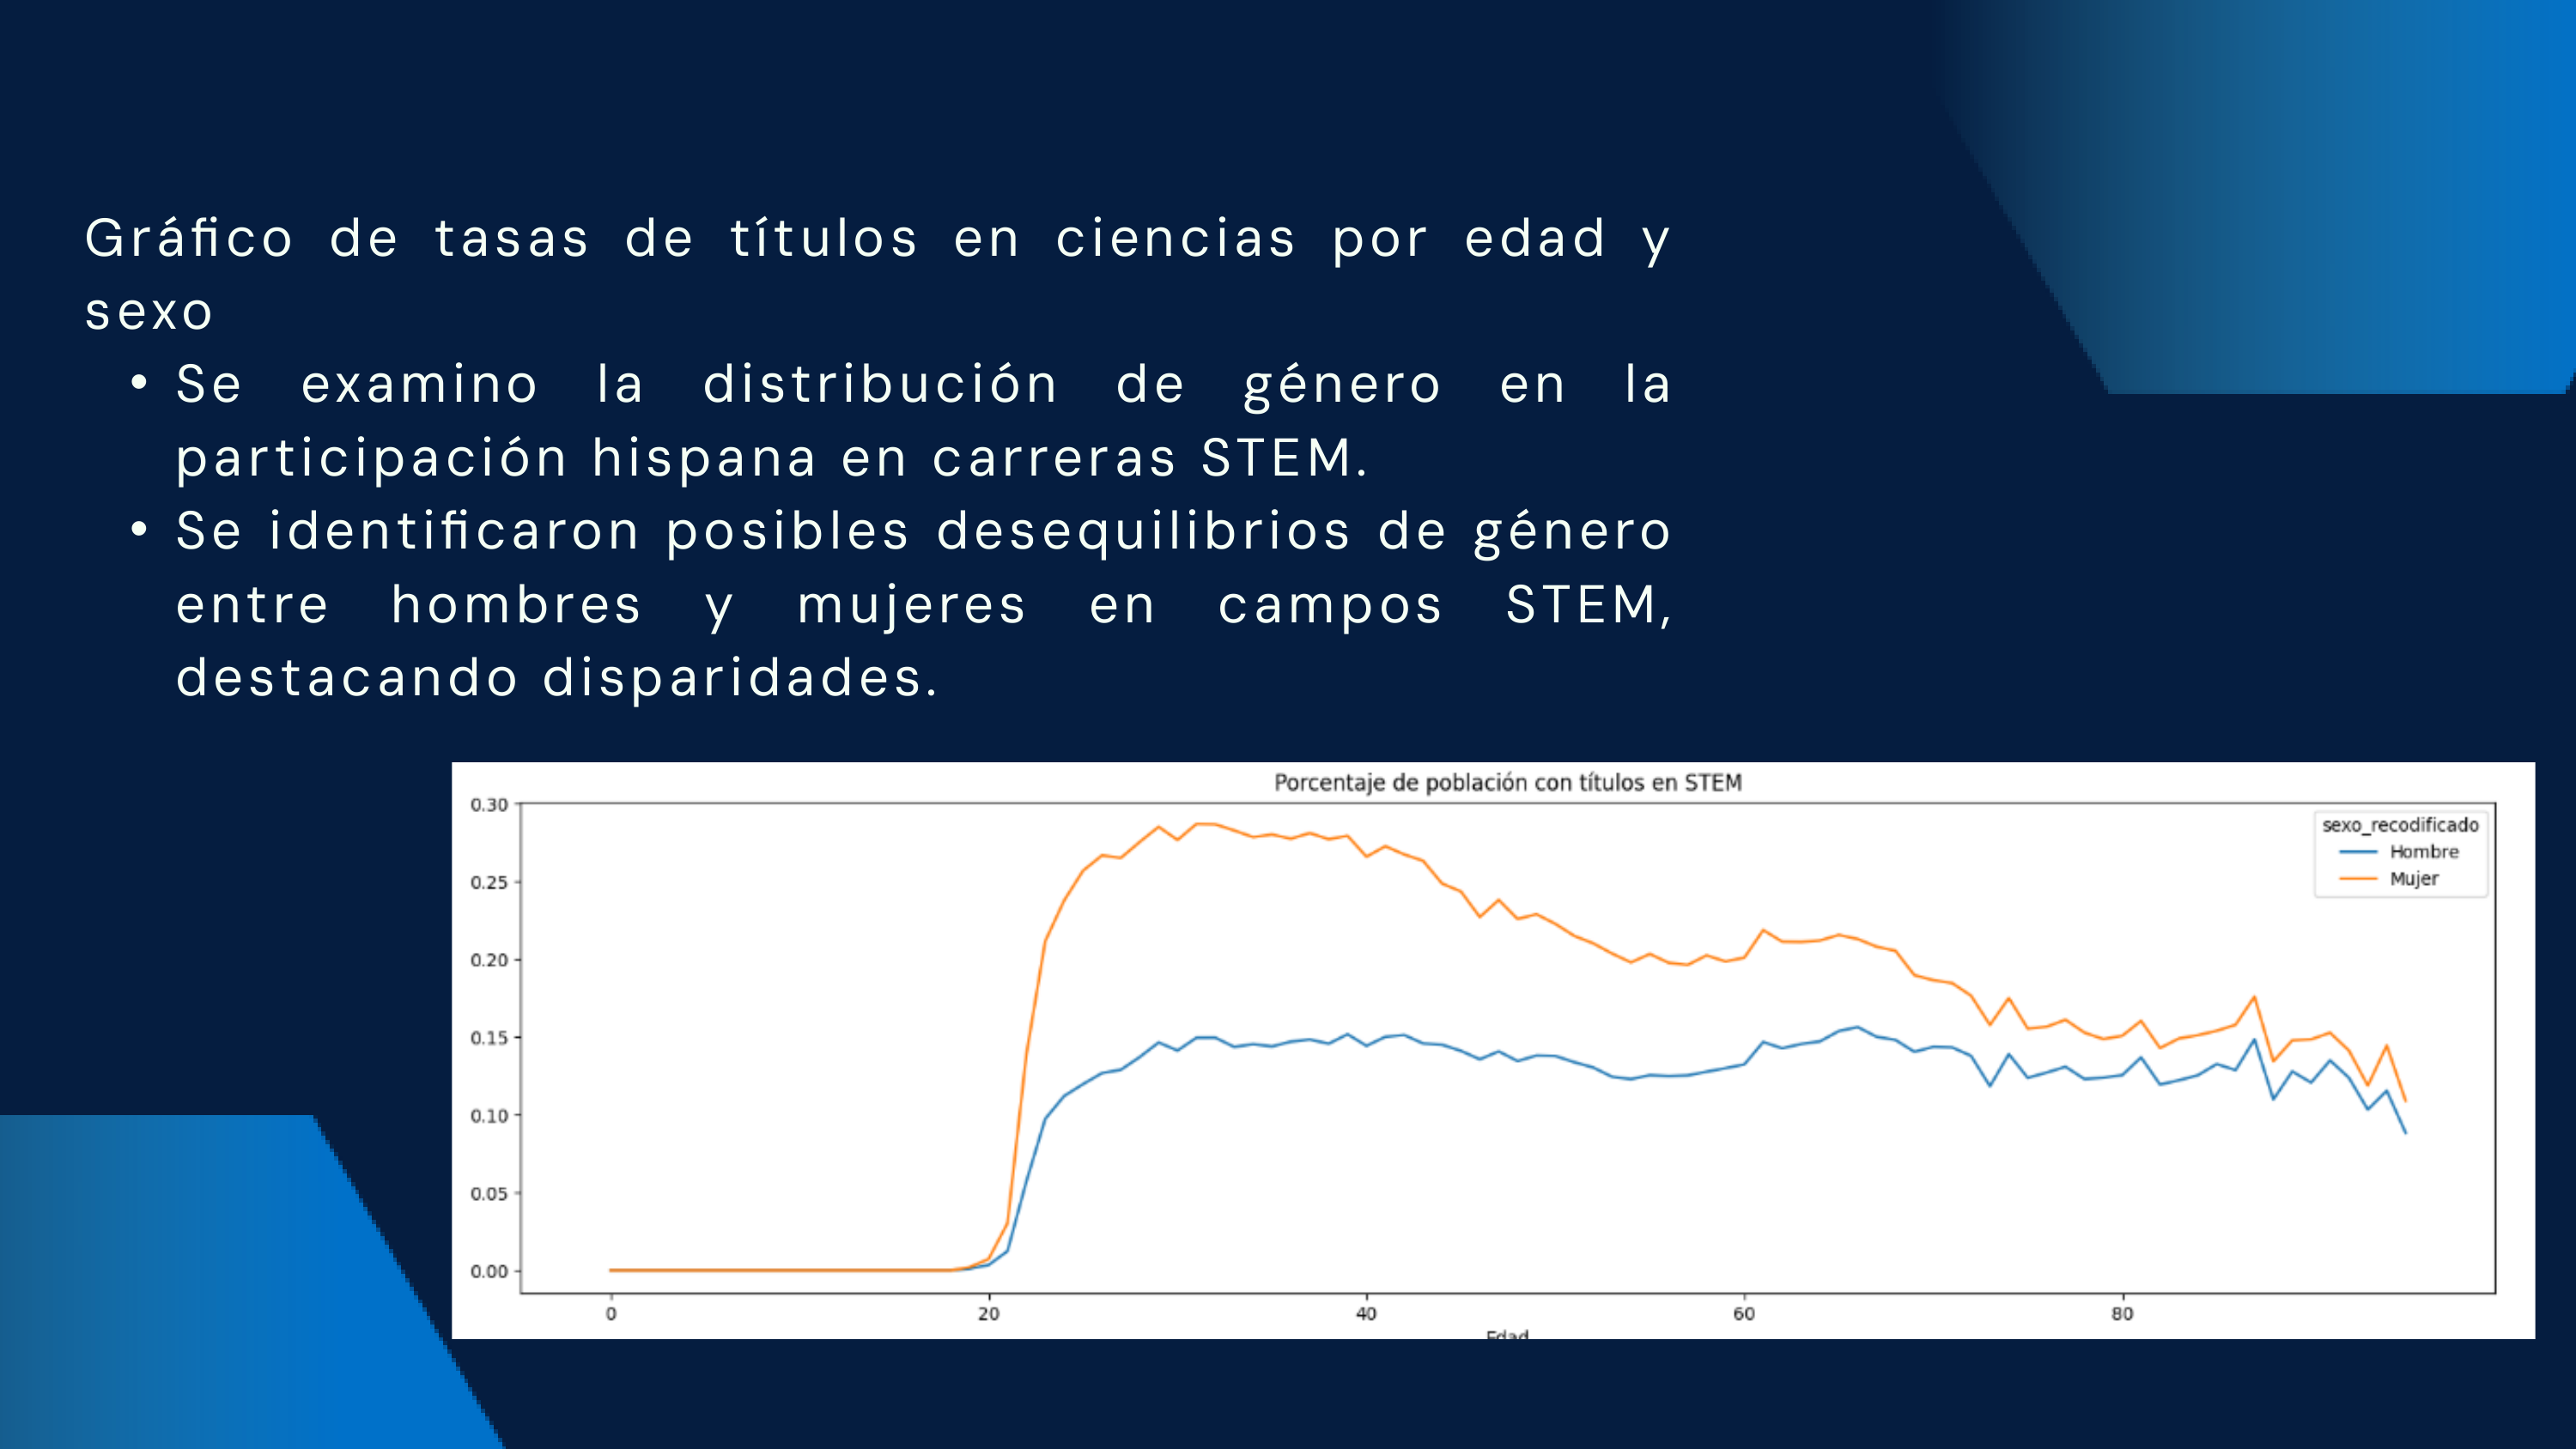

Gráfico de tasas de títulos en ciencias por edad y sexo
Se examino la distribución de género en la participación hispana en carreras STEM.
Se identificaron posibles desequilibrios de género entre hombres y mujeres en campos STEM, destacando disparidades.